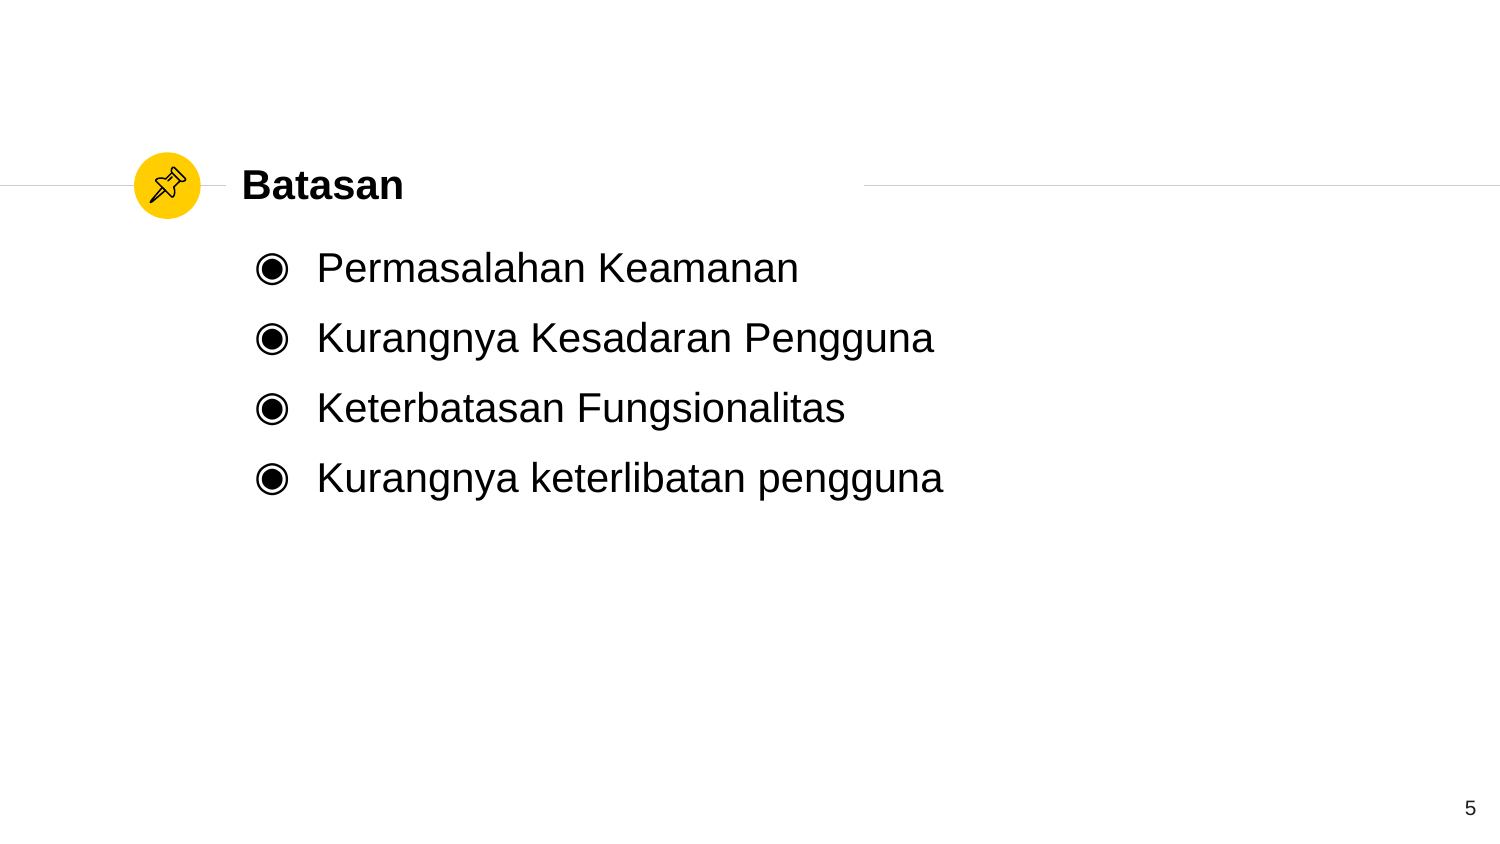

# Batasan

Permasalahan Keamanan
Kurangnya Kesadaran Pengguna
Keterbatasan Fungsionalitas
Kurangnya keterlibatan pengguna

5